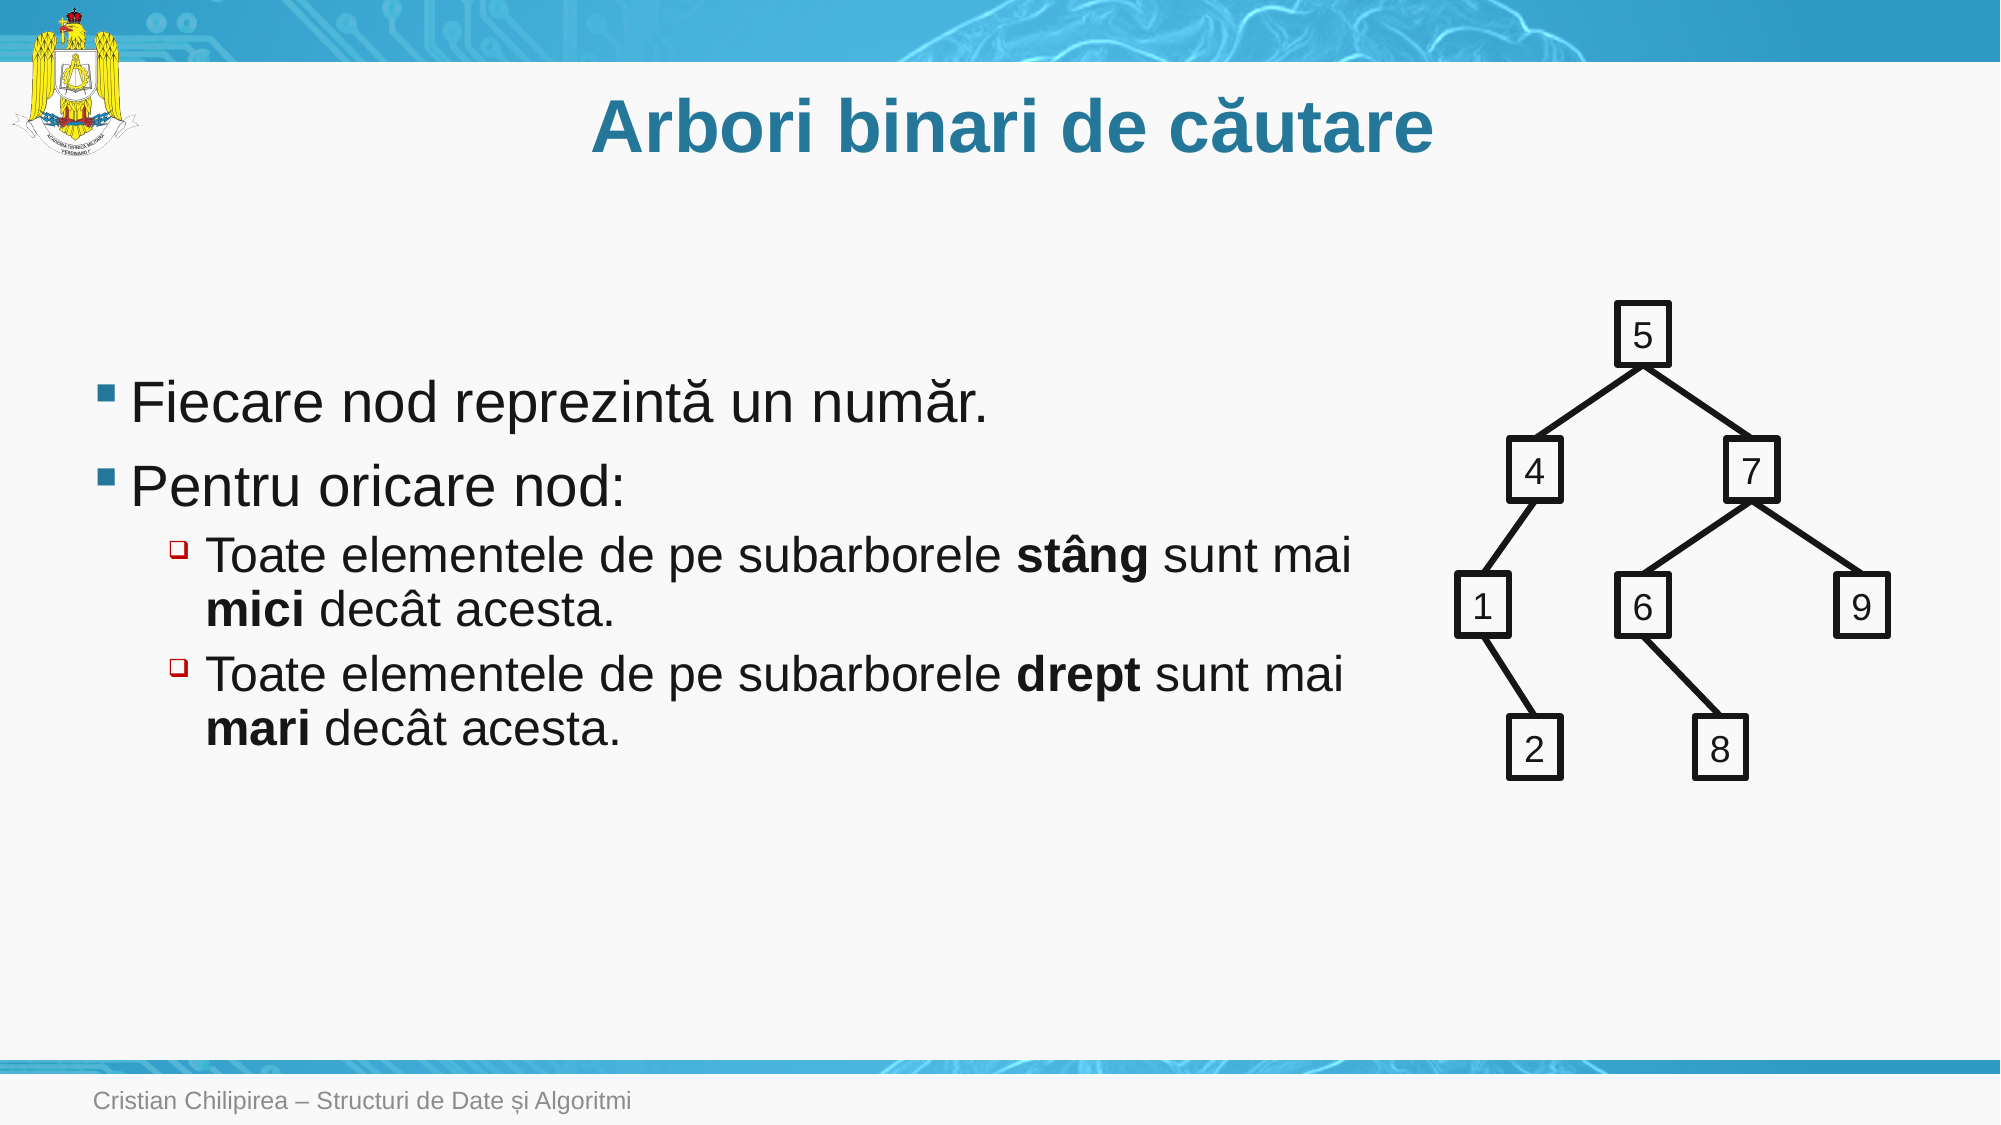

# Arbori binari de căutare
5
Fiecare nod reprezintă un număr.
Pentru oricare nod:
Toate elementele de pe subarborele stâng sunt mai mici decât acesta.
Toate elementele de pe subarborele drept sunt mai mari decât acesta.
4
7
1
6
9
8
2
Cristian Chilipirea – Structuri de Date și Algoritmi